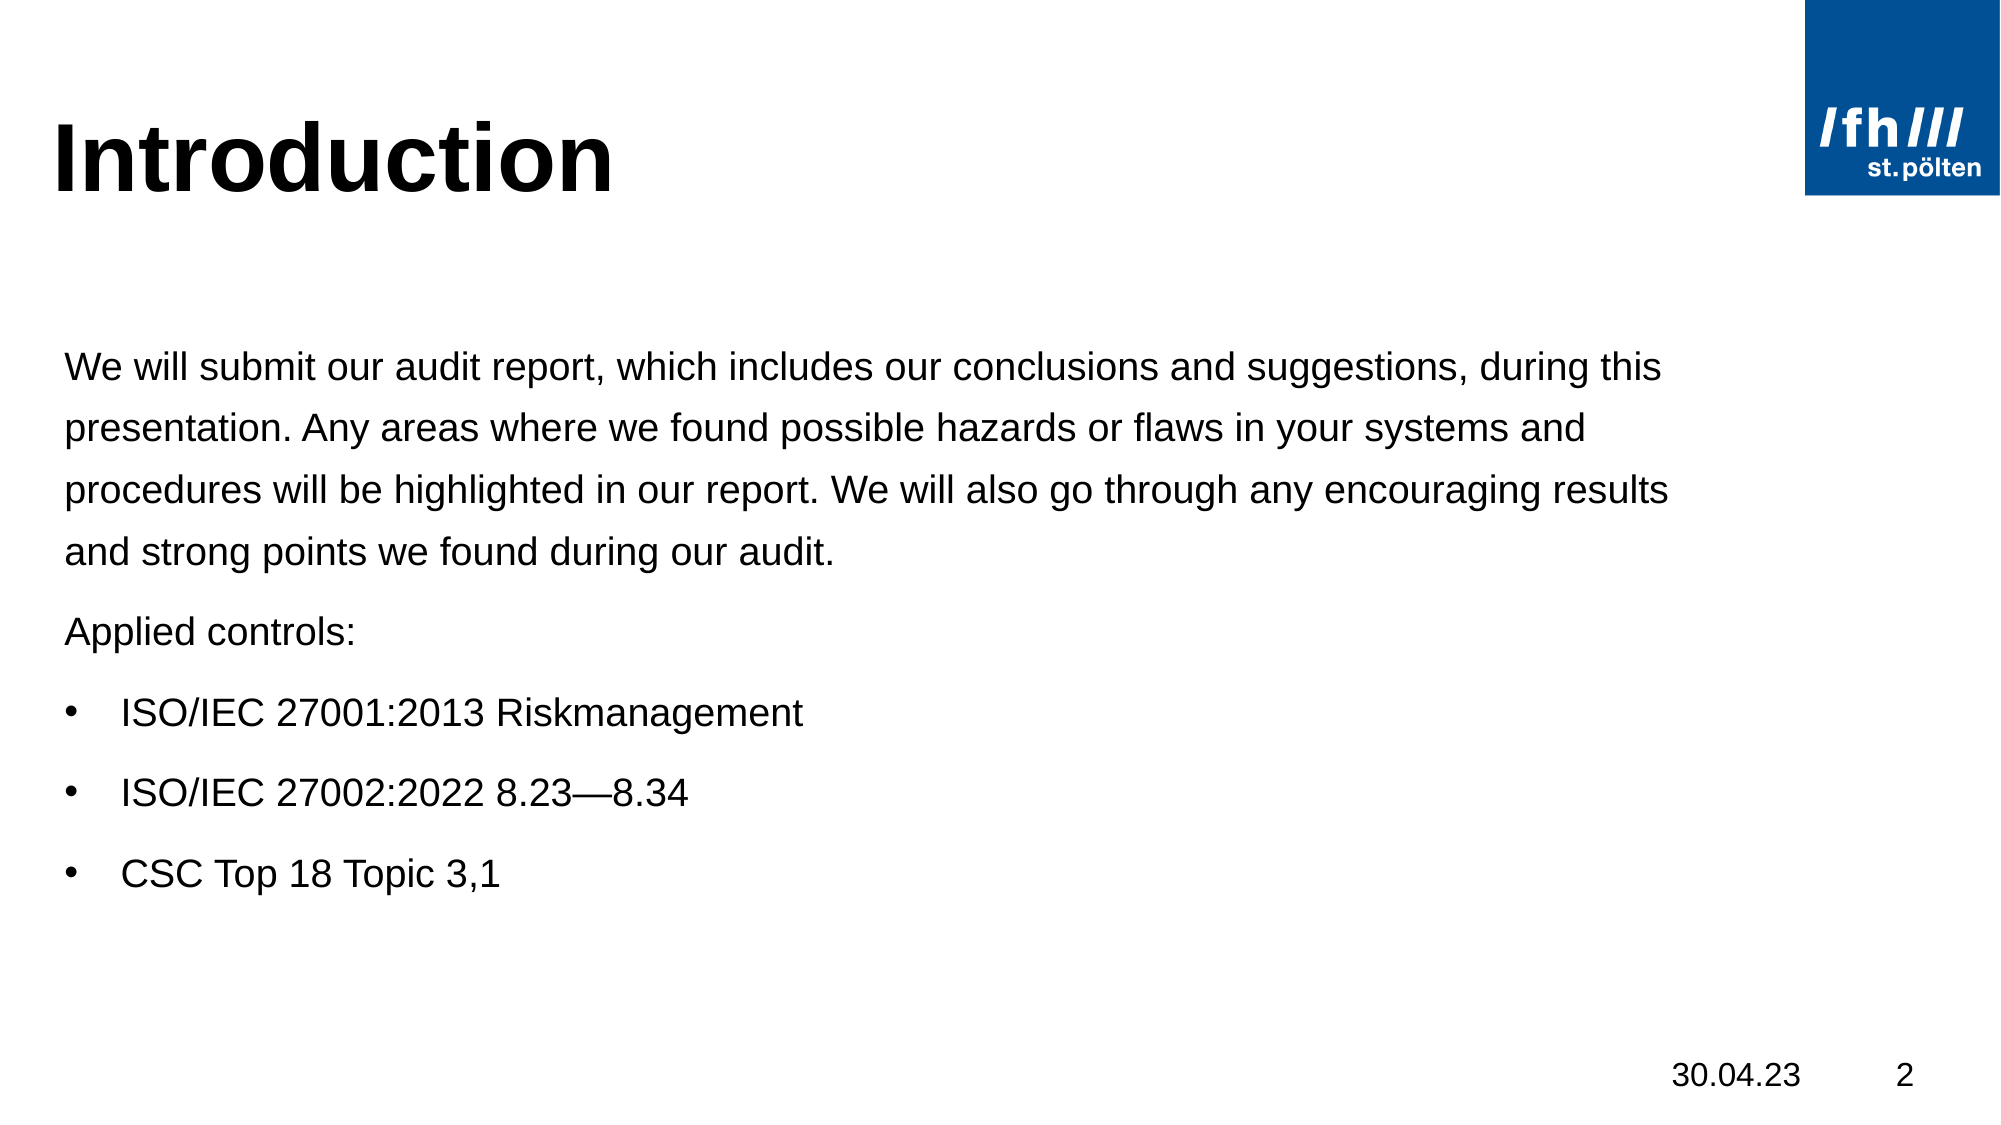

Introduction
We will submit our audit report, which includes our conclusions and suggestions, during this presentation. Any areas where we found possible hazards or flaws in your systems and procedures will be highlighted in our report. We will also go through any encouraging results and strong points we found during our audit.
Applied controls:
ISO/IEC 27001:2013 Riskmanagement
ISO/IEC 27002:2022 8.23—8.34
CSC Top 18 Topic 3,1
30.04.23
2